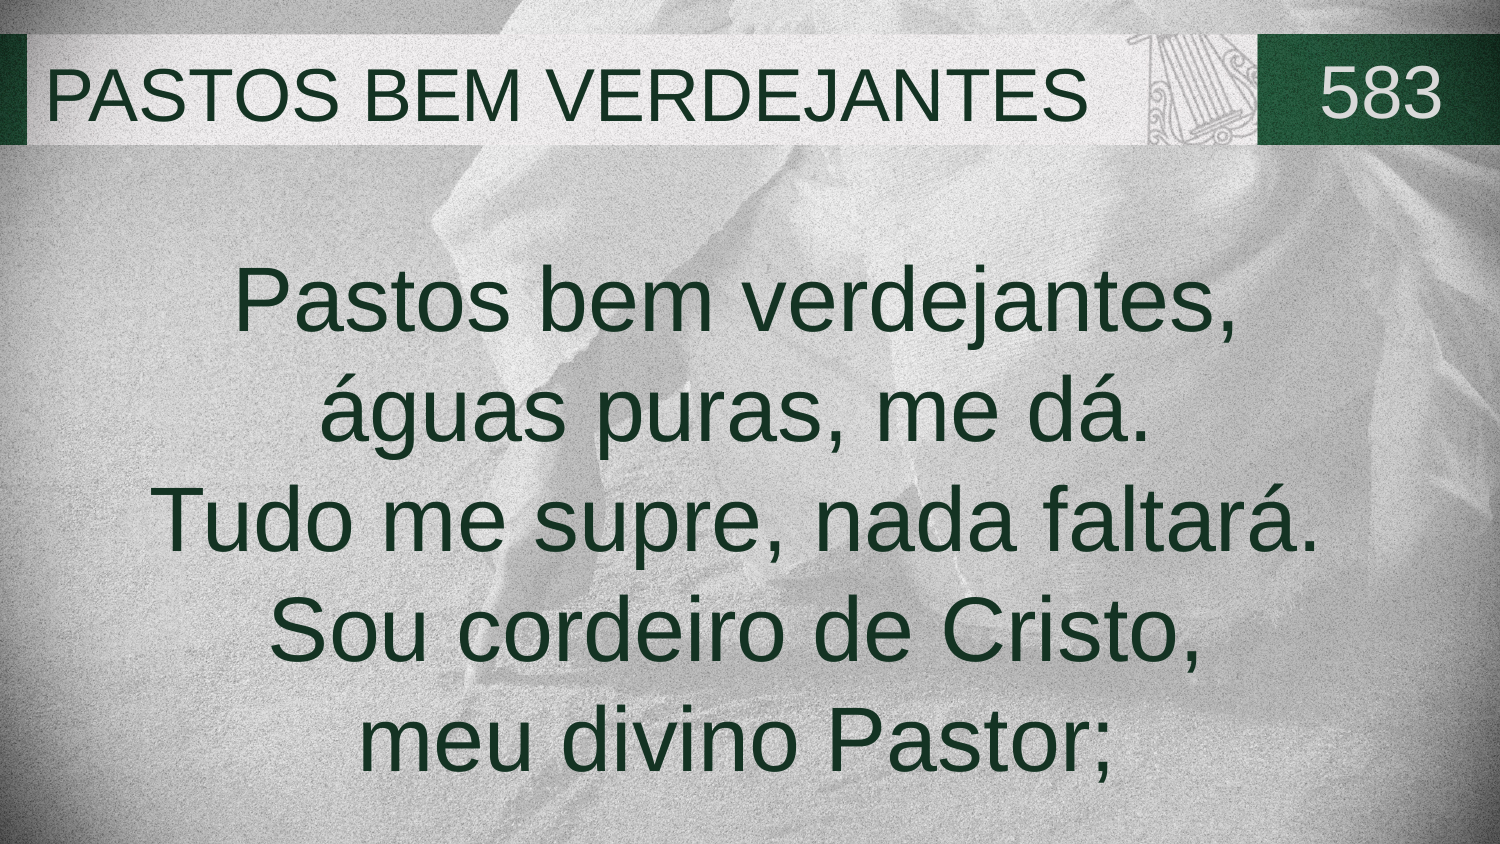

# PASTOS BEM VERDEJANTES
583
Pastos bem verdejantes,
águas puras, me dá.
Tudo me supre, nada faltará.
Sou cordeiro de Cristo,
meu divino Pastor;